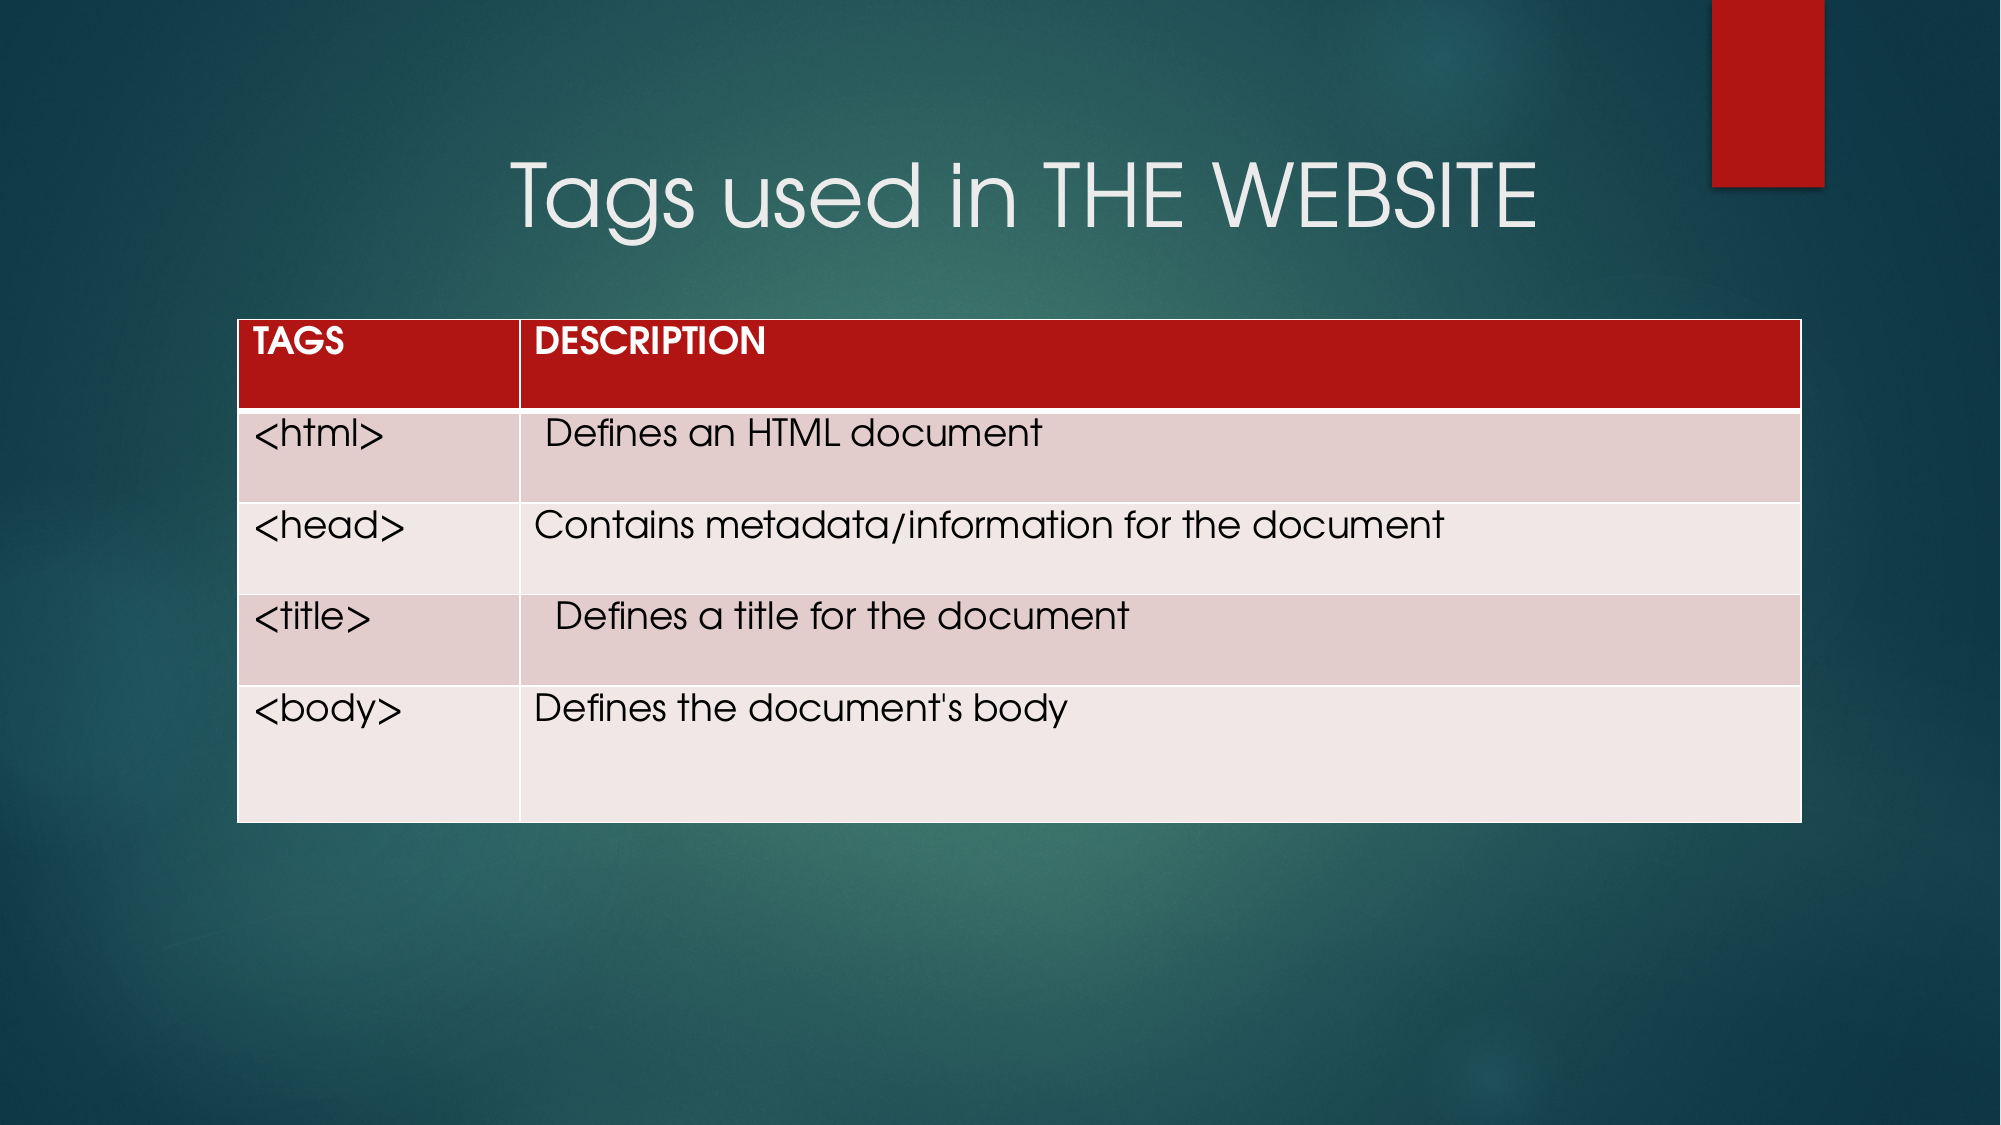

# Tags used in THE WEBSITE
| TAGS | DESCRIPTION |
| --- | --- |
| <html> | Defines an HTML document |
| <head> | Contains metadata/information for the document |
| <title> | Defines a title for the document |
| <body> | Defines the document's body |